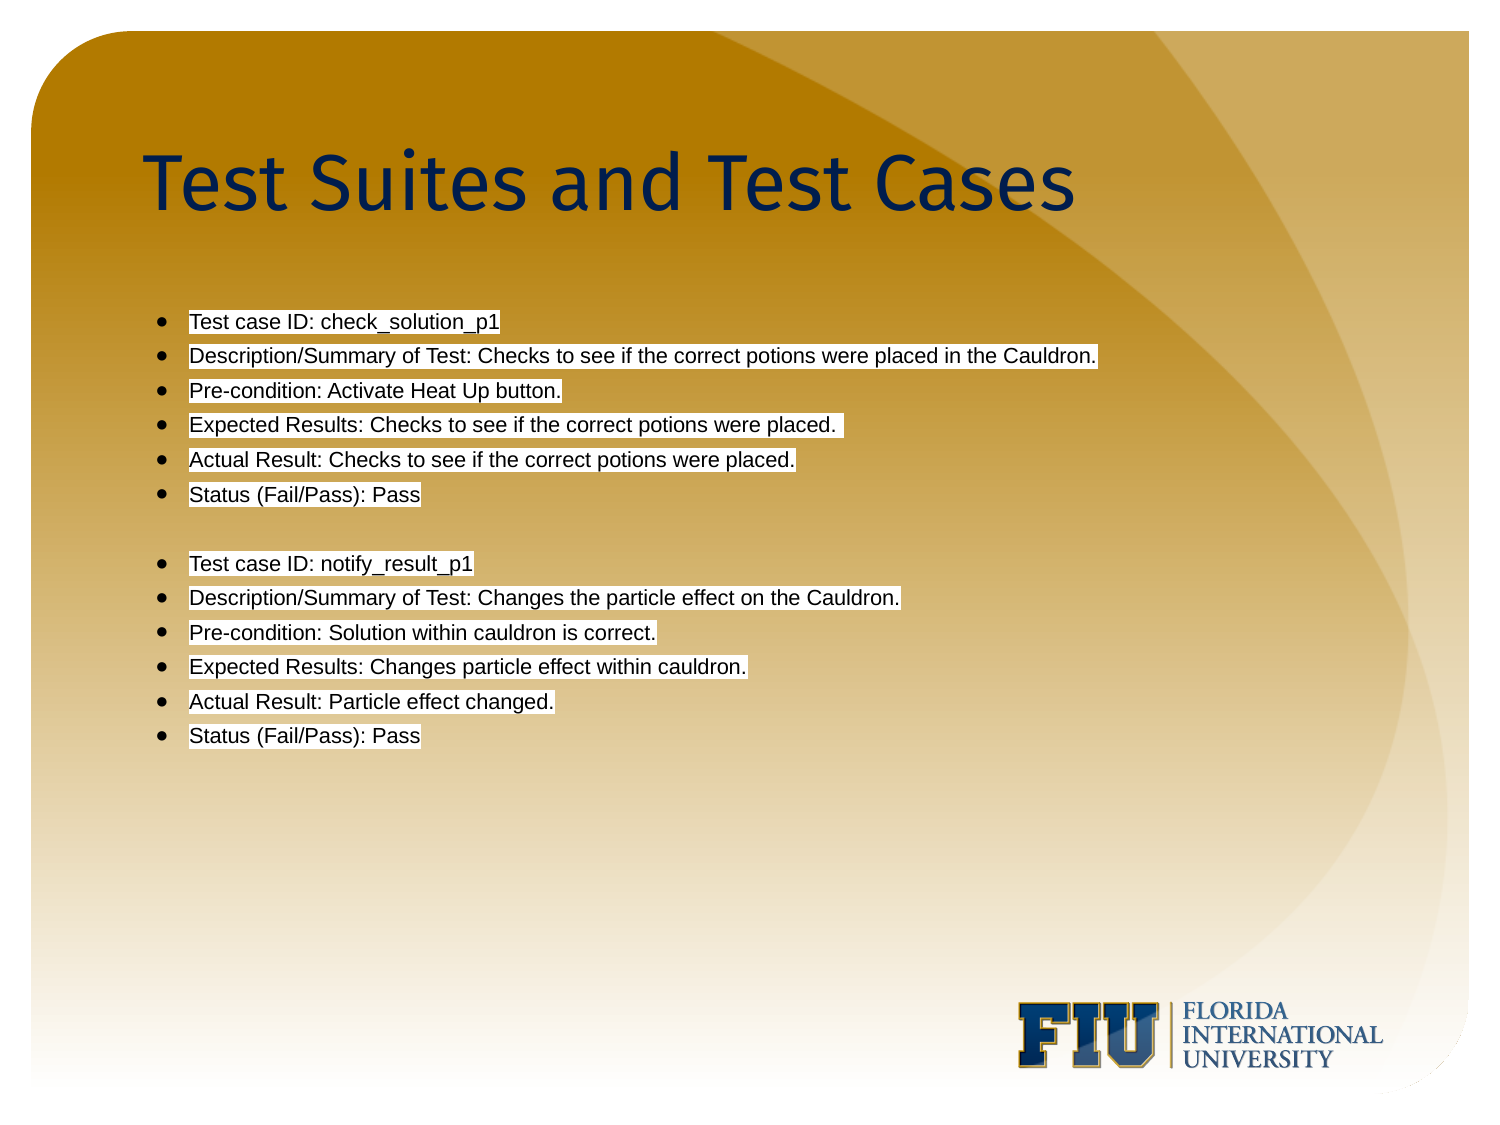

# Test Suites and Test Cases
Test case ID: check_solution_p1
Description/Summary of Test: Checks to see if the correct potions were placed in the Cauldron.
Pre-condition: Activate Heat Up button.
Expected Results: Checks to see if the correct potions were placed.
Actual Result: Checks to see if the correct potions were placed.
Status (Fail/Pass): Pass

Test case ID: notify_result_p1
Description/Summary of Test: Changes the particle effect on the Cauldron.
Pre-condition: Solution within cauldron is correct.
Expected Results: Changes particle effect within cauldron.
Actual Result: Particle effect changed.
Status (Fail/Pass): Pass